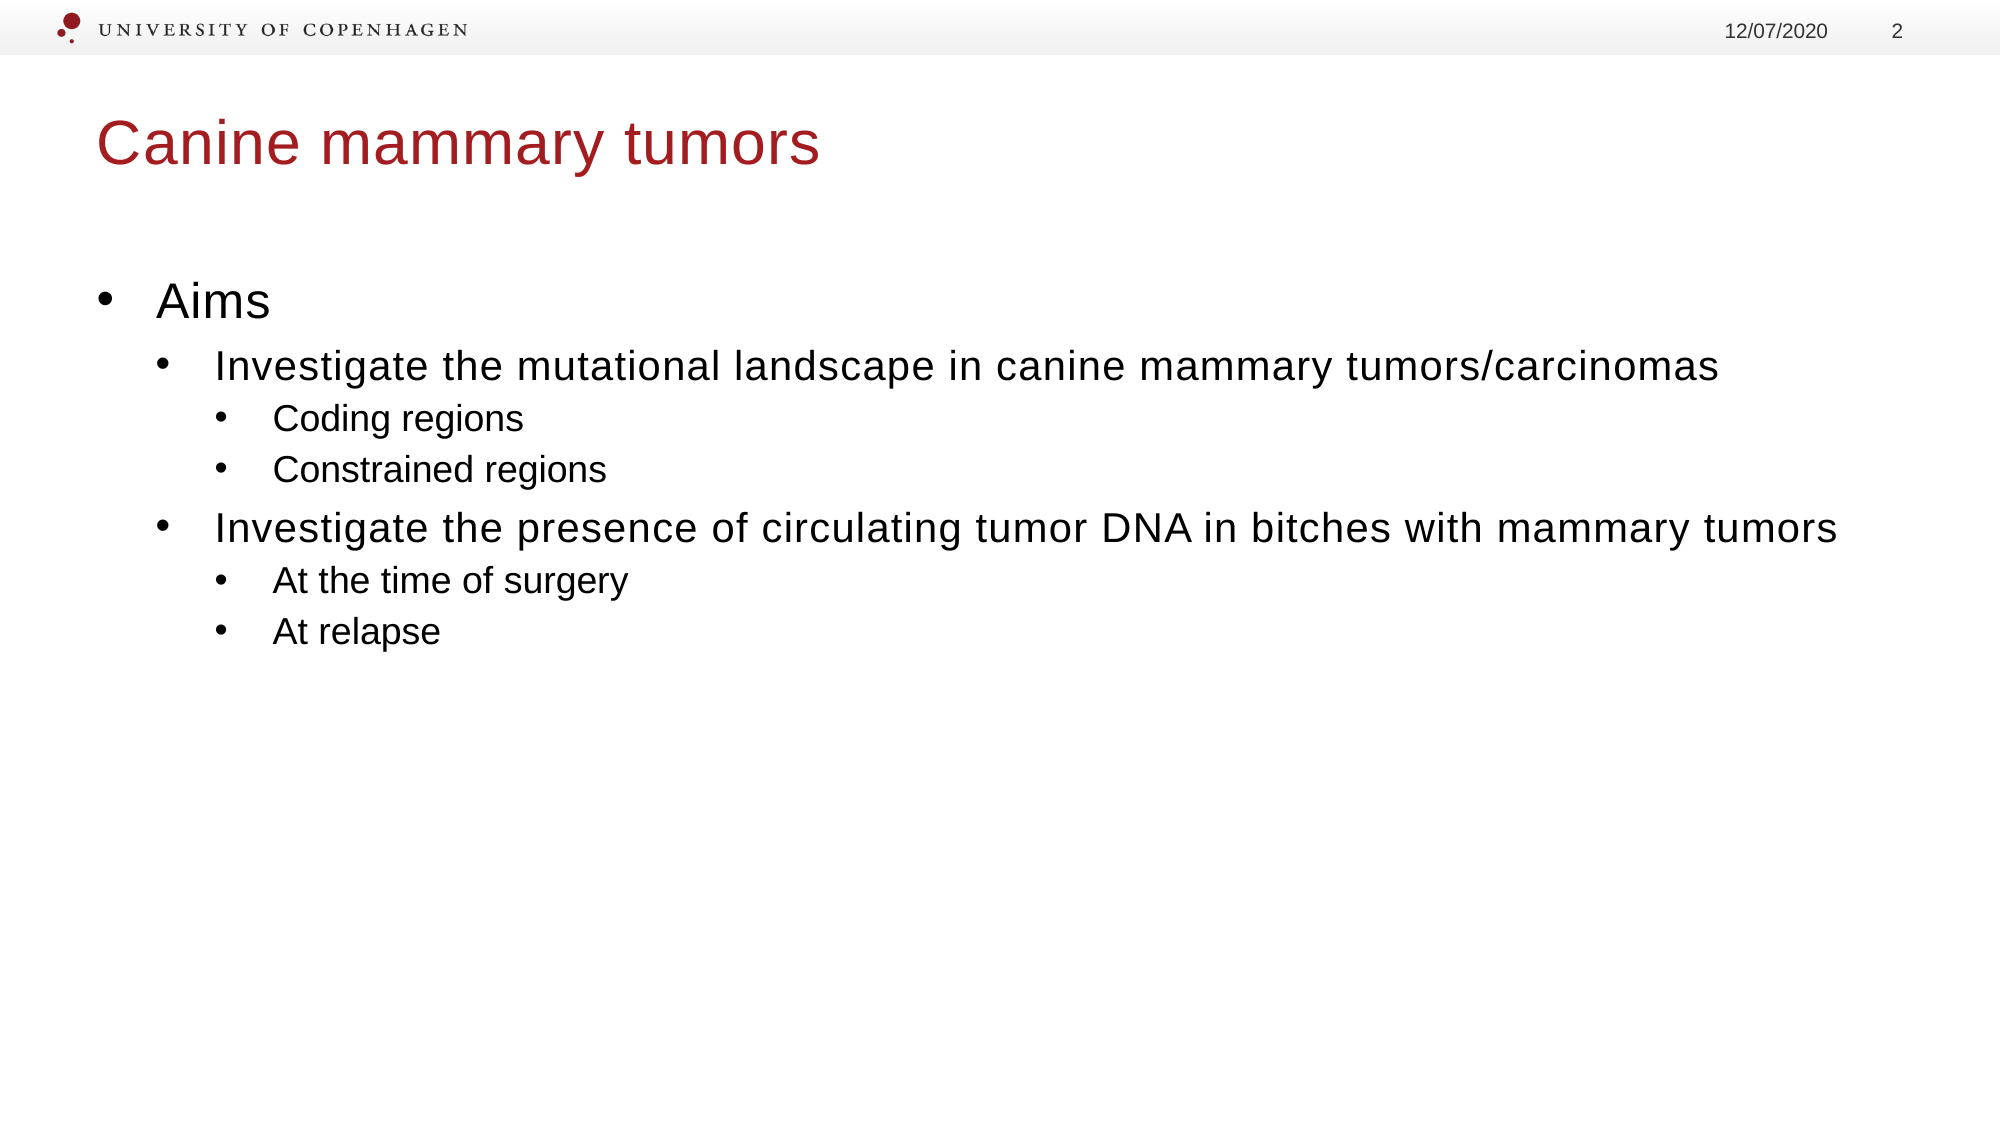

12/07/2020
2
# Canine mammary tumors
Aims
Investigate the mutational landscape in canine mammary tumors/carcinomas
Coding regions
Constrained regions
Investigate the presence of circulating tumor DNA in bitches with mammary tumors
At the time of surgery
At relapse